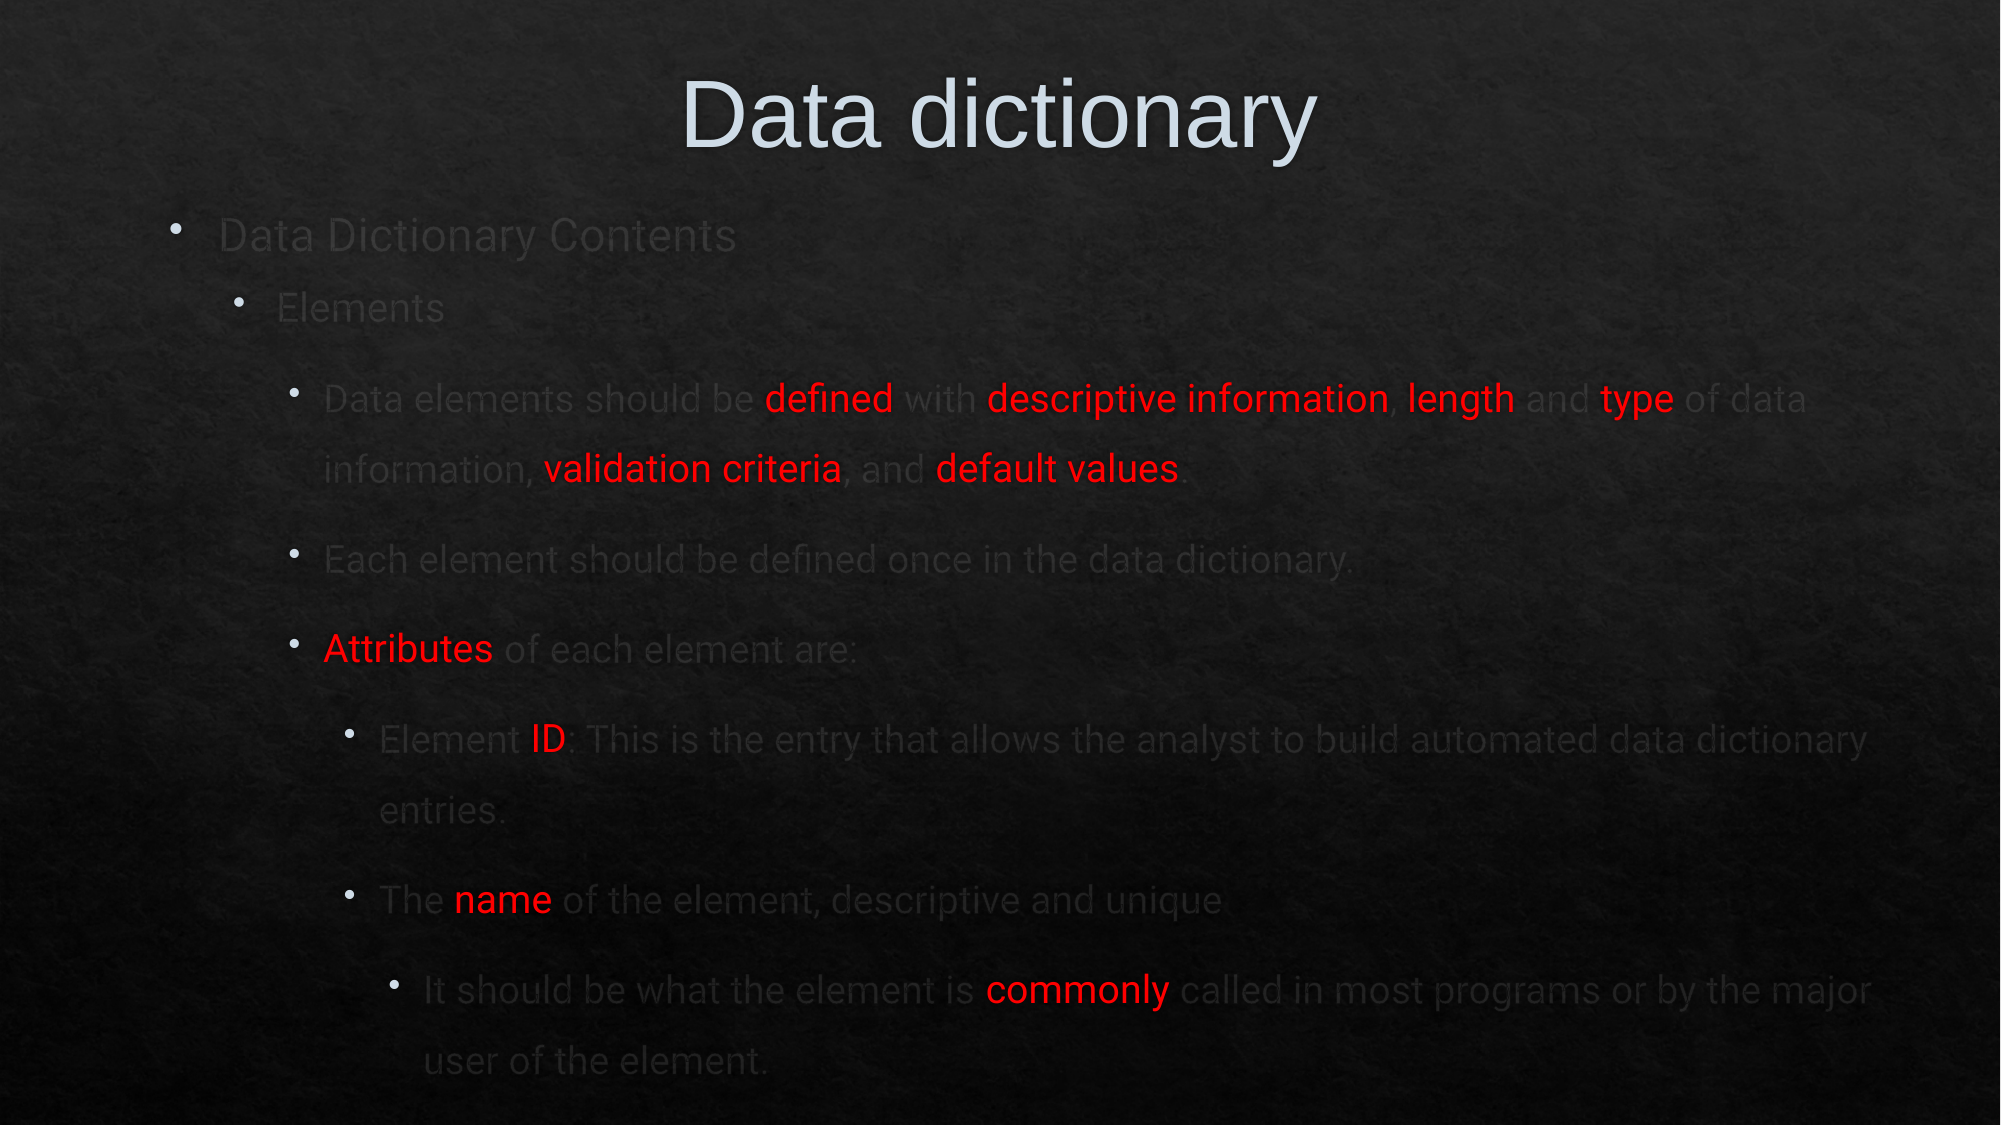

# Data dictionary
Data Dictionary Contents
Elements
Data elements should be defined with descriptive information, length and type of data information, validation criteria, and default values.
Each element should be defined once in the data dictionary.
Attributes of each element are:
Element ID: This is the entry that allows the analyst to build automated data dictionary entries.
The name of the element, descriptive and unique
It should be what the element is commonly called in most programs or by the major user of the element.